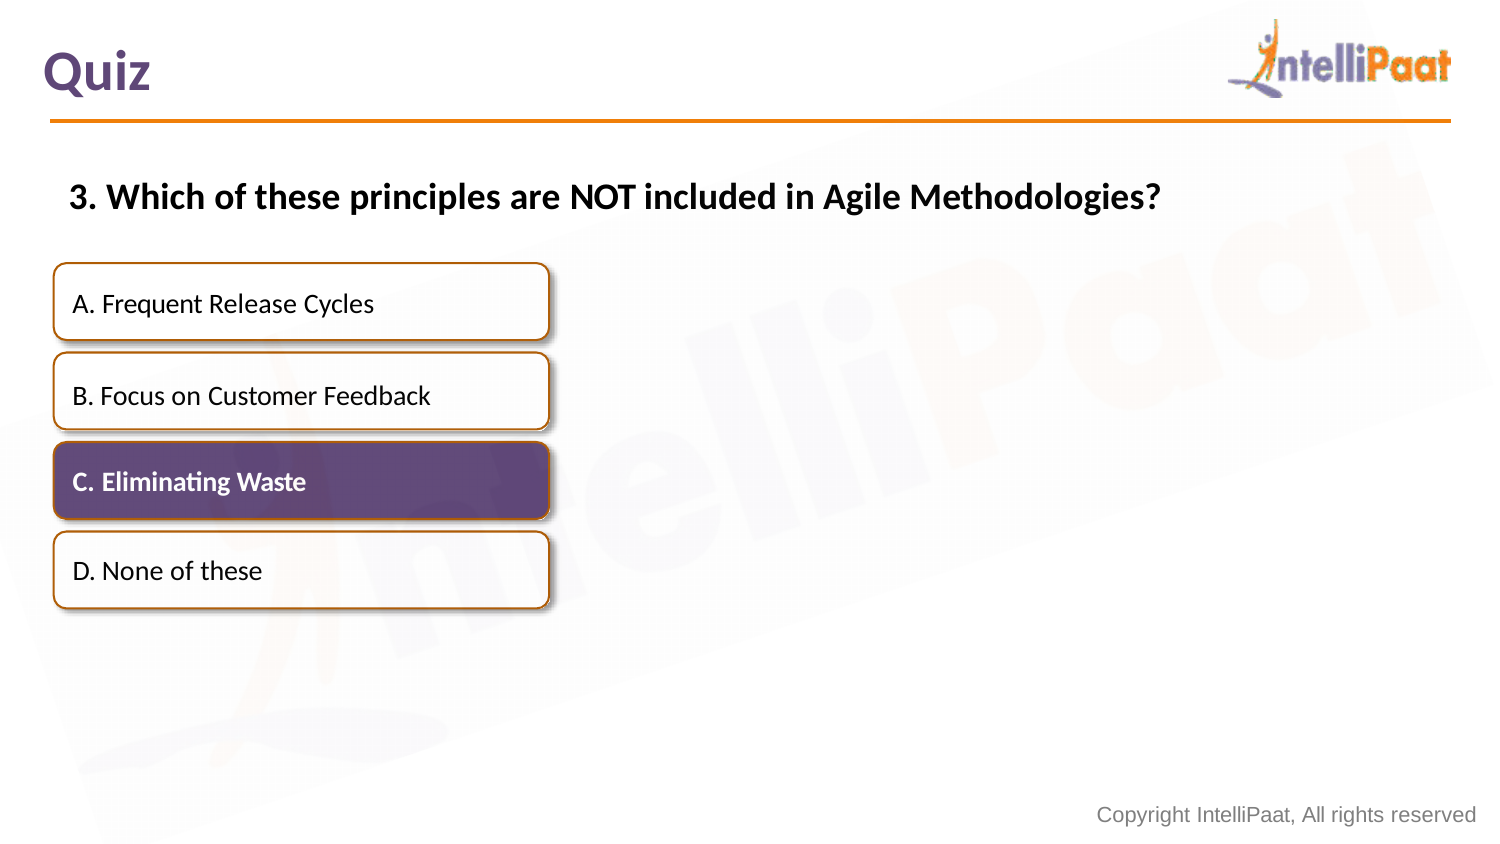

# Quiz
Which of these principles are NOT included in Agile Methodologies?

Frequent Release Cycles

Focus on Customer Feedback

C. Eliminating Waste

D. None of these
Copyright IntelliPaat, All rights reserved